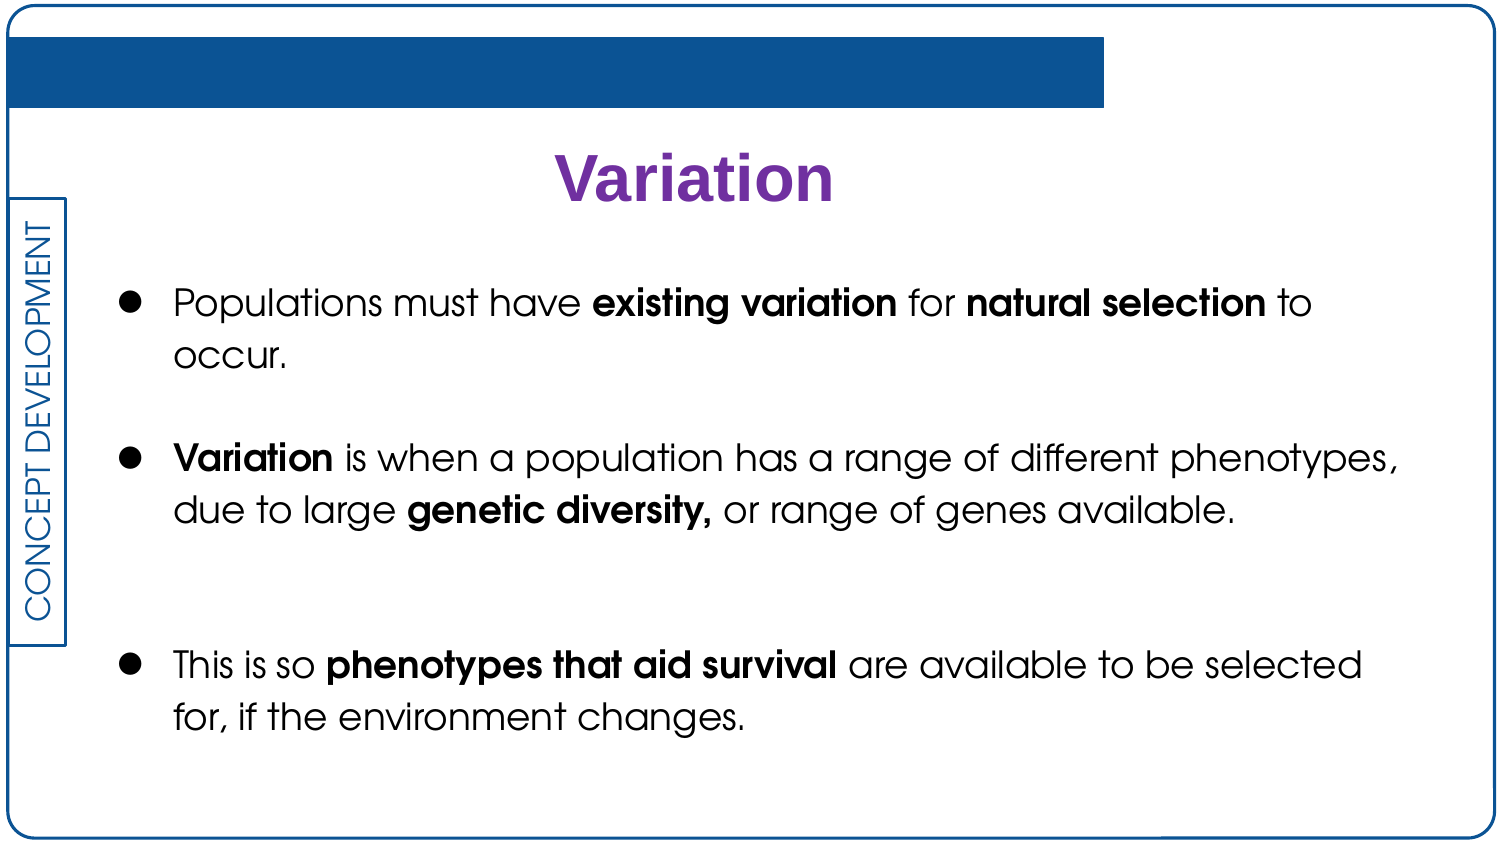

Variation
Populations must have existing variation for natural selection to occur.

Variation is when a population has a range of different phenotypes, due to large genetic diversity, or range of genes available.

This is so phenotypes that aid survival are available to be selected for, if the environment changes.